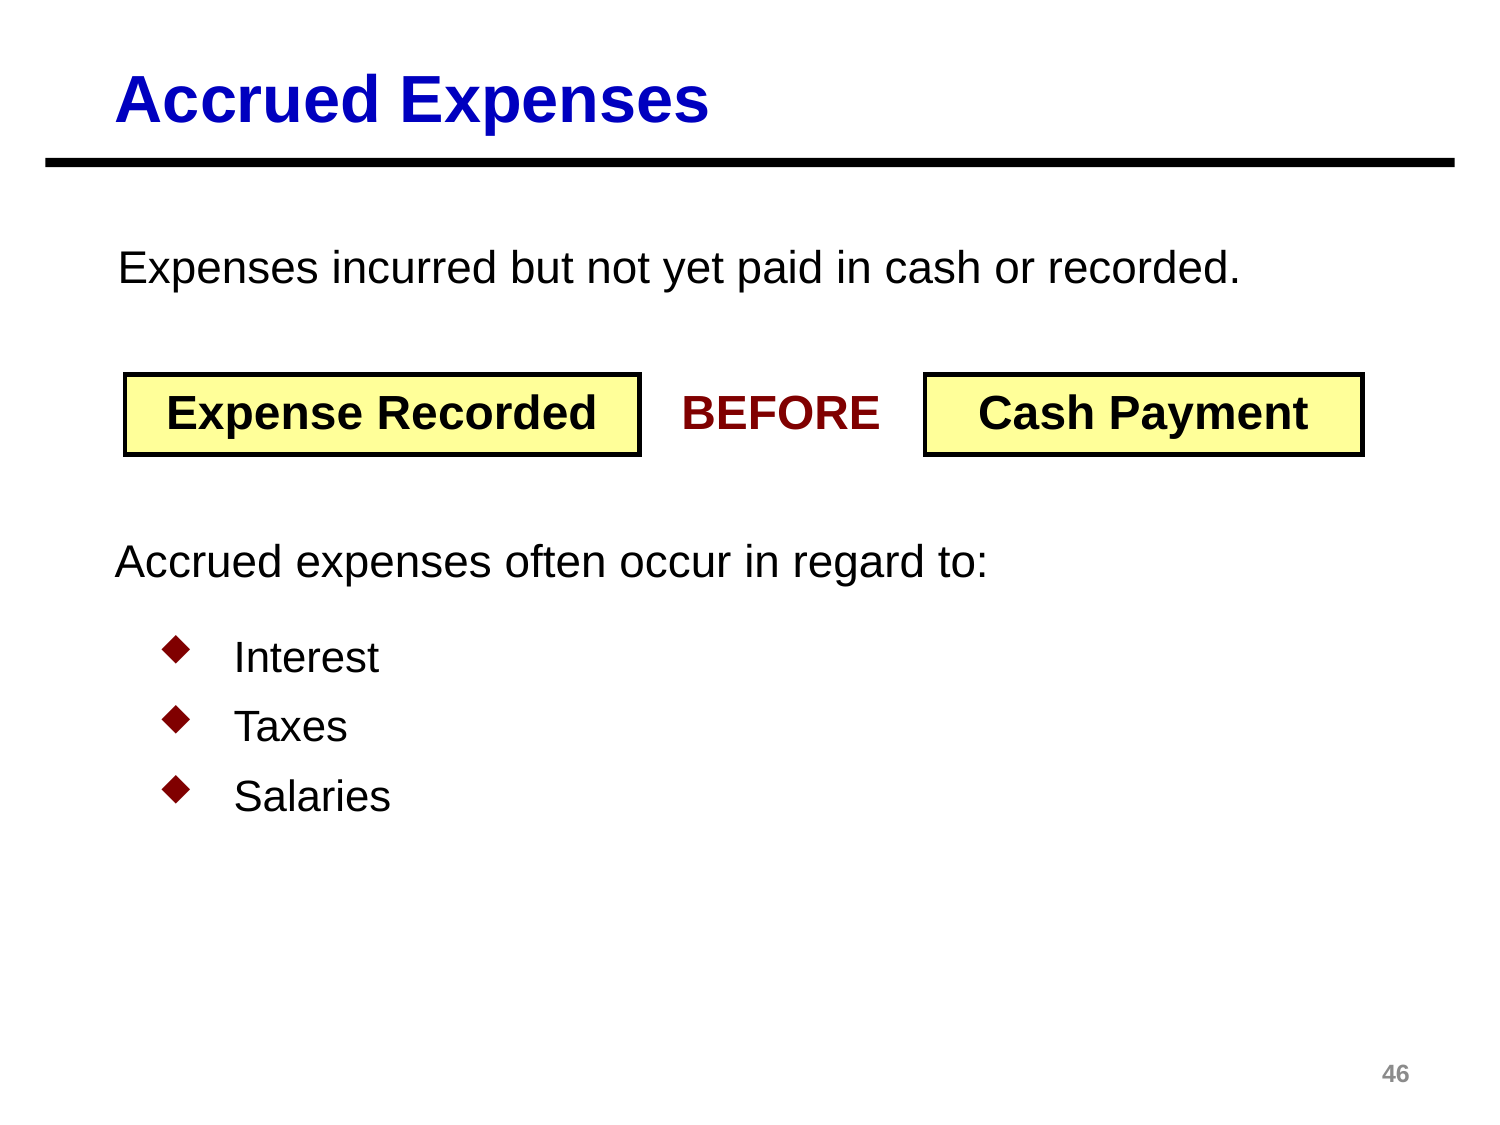

Accrued Expenses

Expenses incurred but not yet paid in cash or recorded.
Expense Recorded
BEFORE
Cash Payment
Accrued expenses often occur in regard to:
Interest
Taxes
Salaries
46